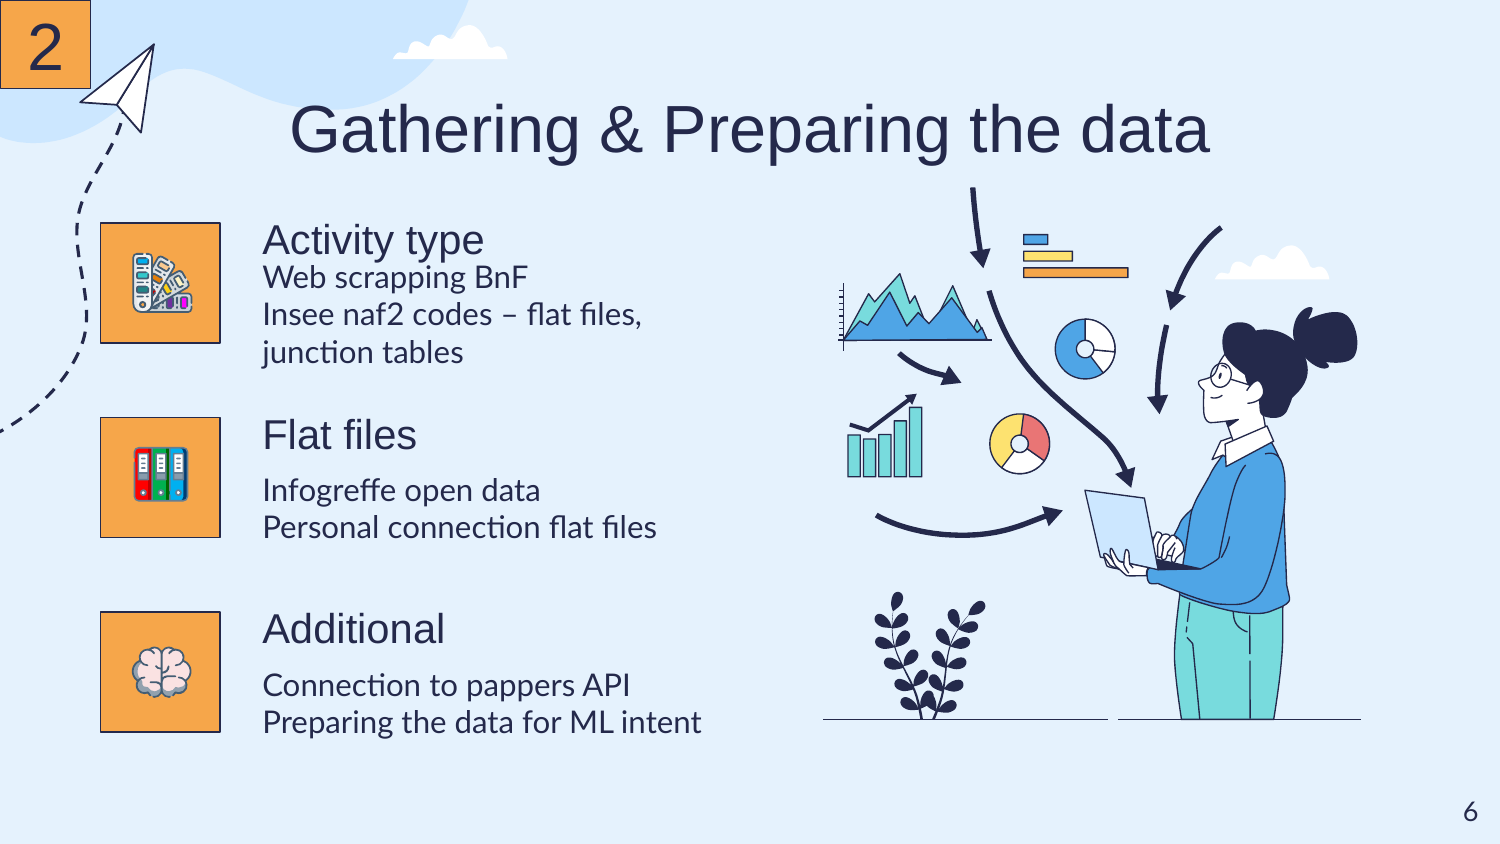

2

# Gathering & Preparing the data

Activity type

Web scrapping BnF
Insee naf2 codes – flat files, junction tables
Flat files

Infogreffe open data
Personal connection flat files
Additional

Connection to pappers API
Preparing the data for ML intent
6